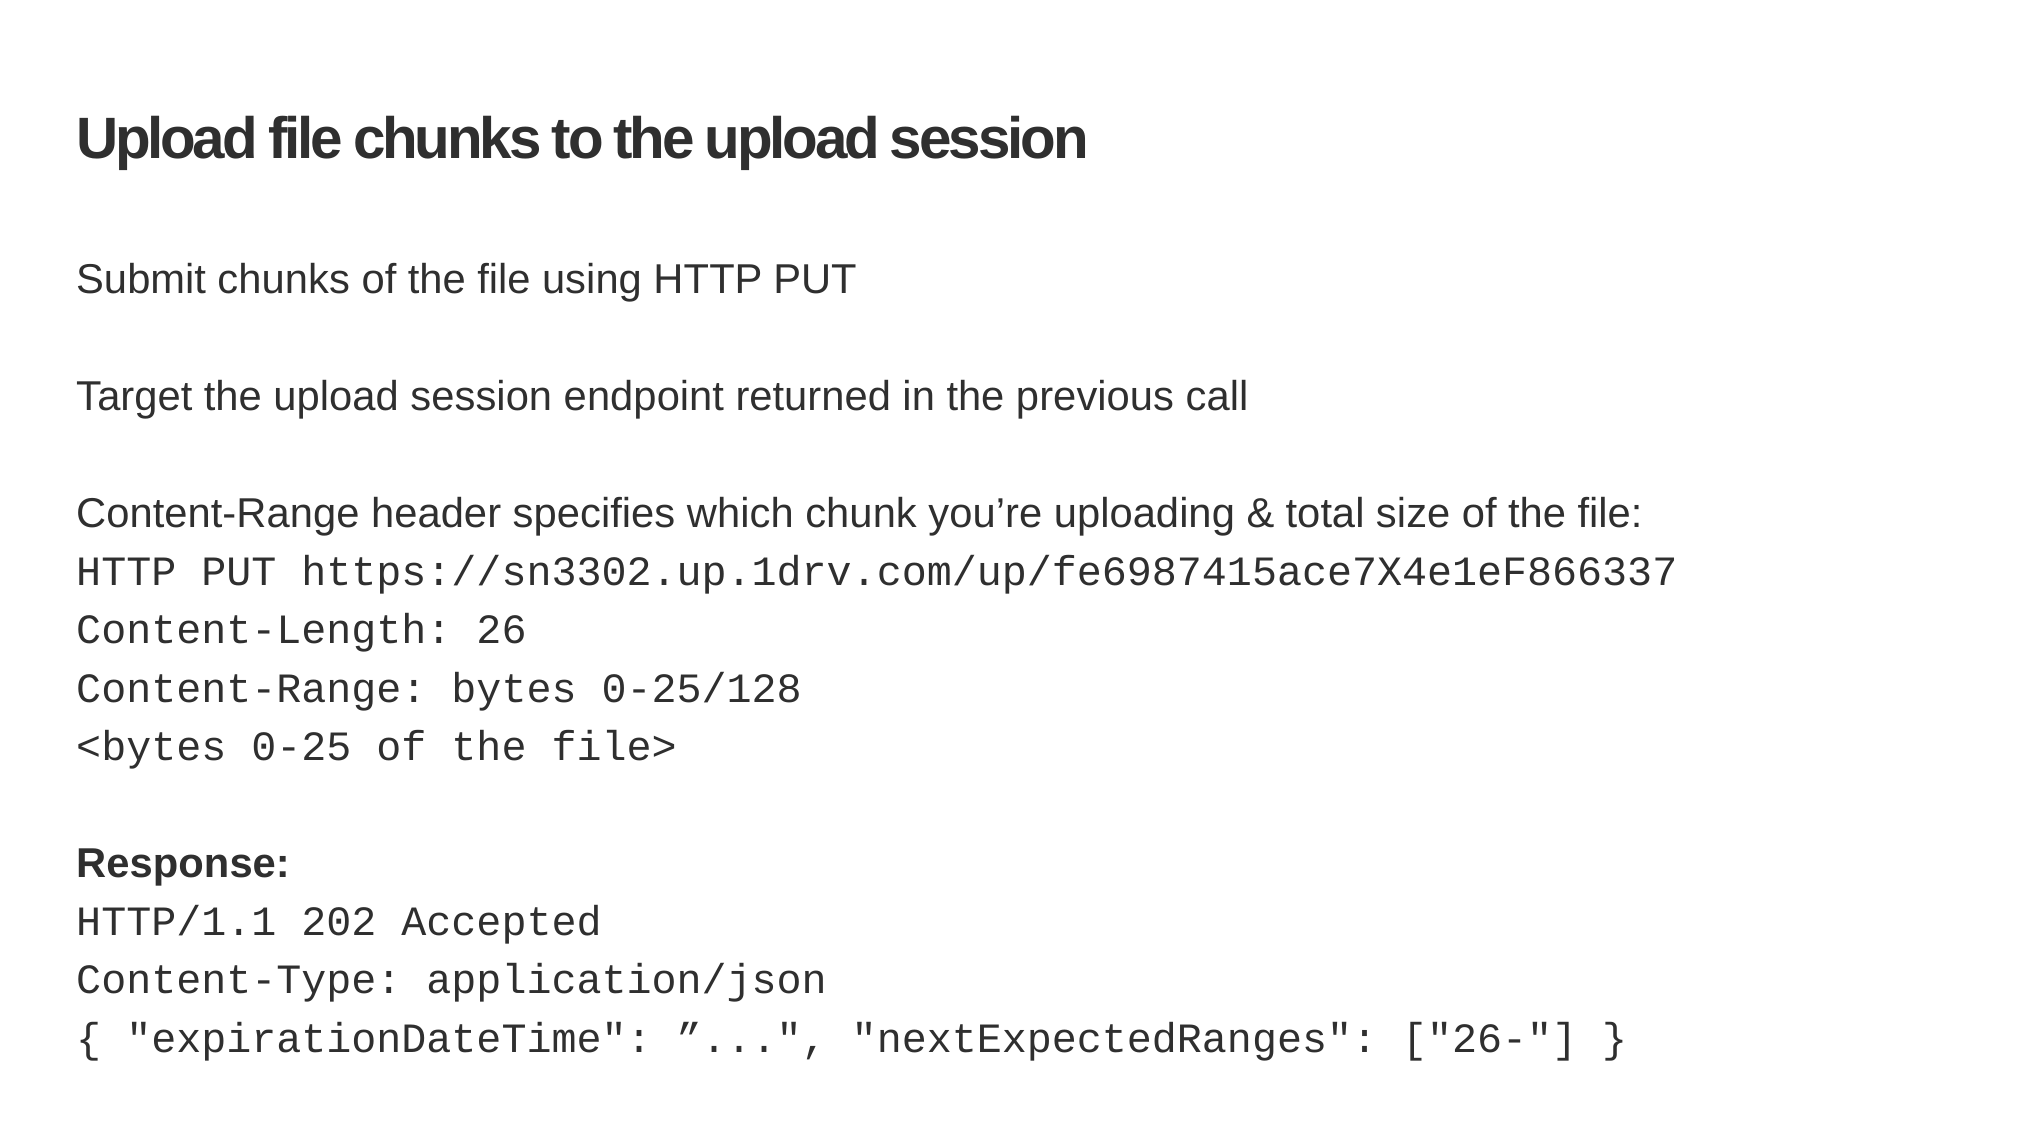

# Upload file chunks to the upload session
Submit chunks of the file using HTTP PUT

Target the upload session endpoint returned in the previous call

Content-Range header specifies which chunk you’re uploading & total size of the file:
HTTP PUT https://sn3302.up.1drv.com/up/fe6987415ace7X4e1eF866337
Content-Length: 26
Content-Range: bytes 0-25/128
<bytes 0-25 of the file>

Response:
HTTP/1.1 202 Accepted
Content-Type: application/json
{ "expirationDateTime": ”...", "nextExpectedRanges": ["26-"] }